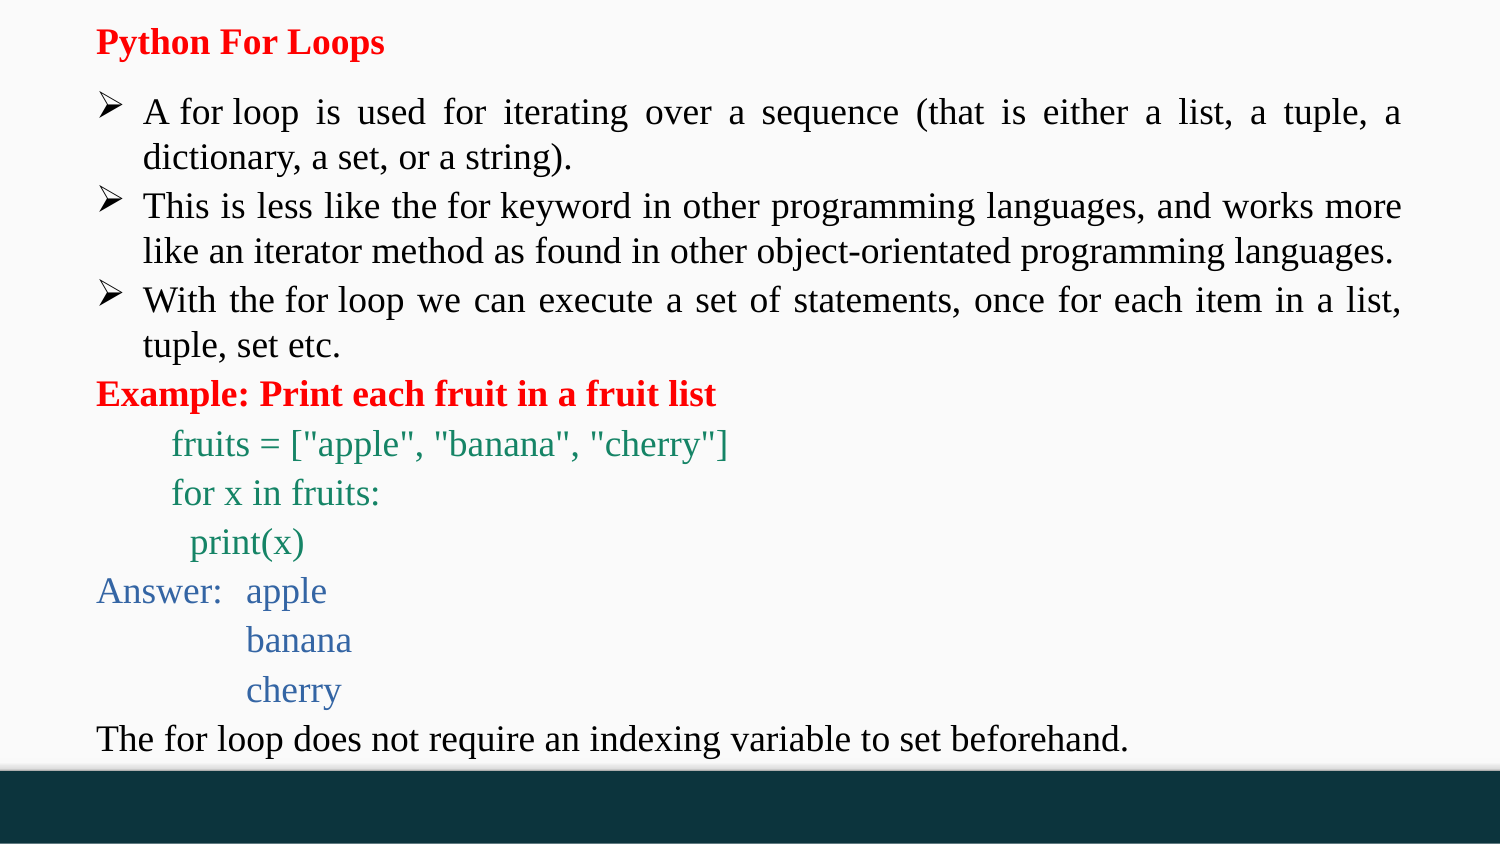

Python For Loops
A for loop is used for iterating over a sequence (that is either a list, a tuple, a dictionary, a set, or a string).
This is less like the for keyword in other programming languages, and works more like an iterator method as found in other object-orientated programming languages.
With the for loop we can execute a set of statements, once for each item in a list, tuple, set etc.
Example: Print each fruit in a fruit list
fruits = ["apple", "banana", "cherry"]
for x in fruits:
  print(x)
Answer:	apple
	banana
	cherry
The for loop does not require an indexing variable to set beforehand.